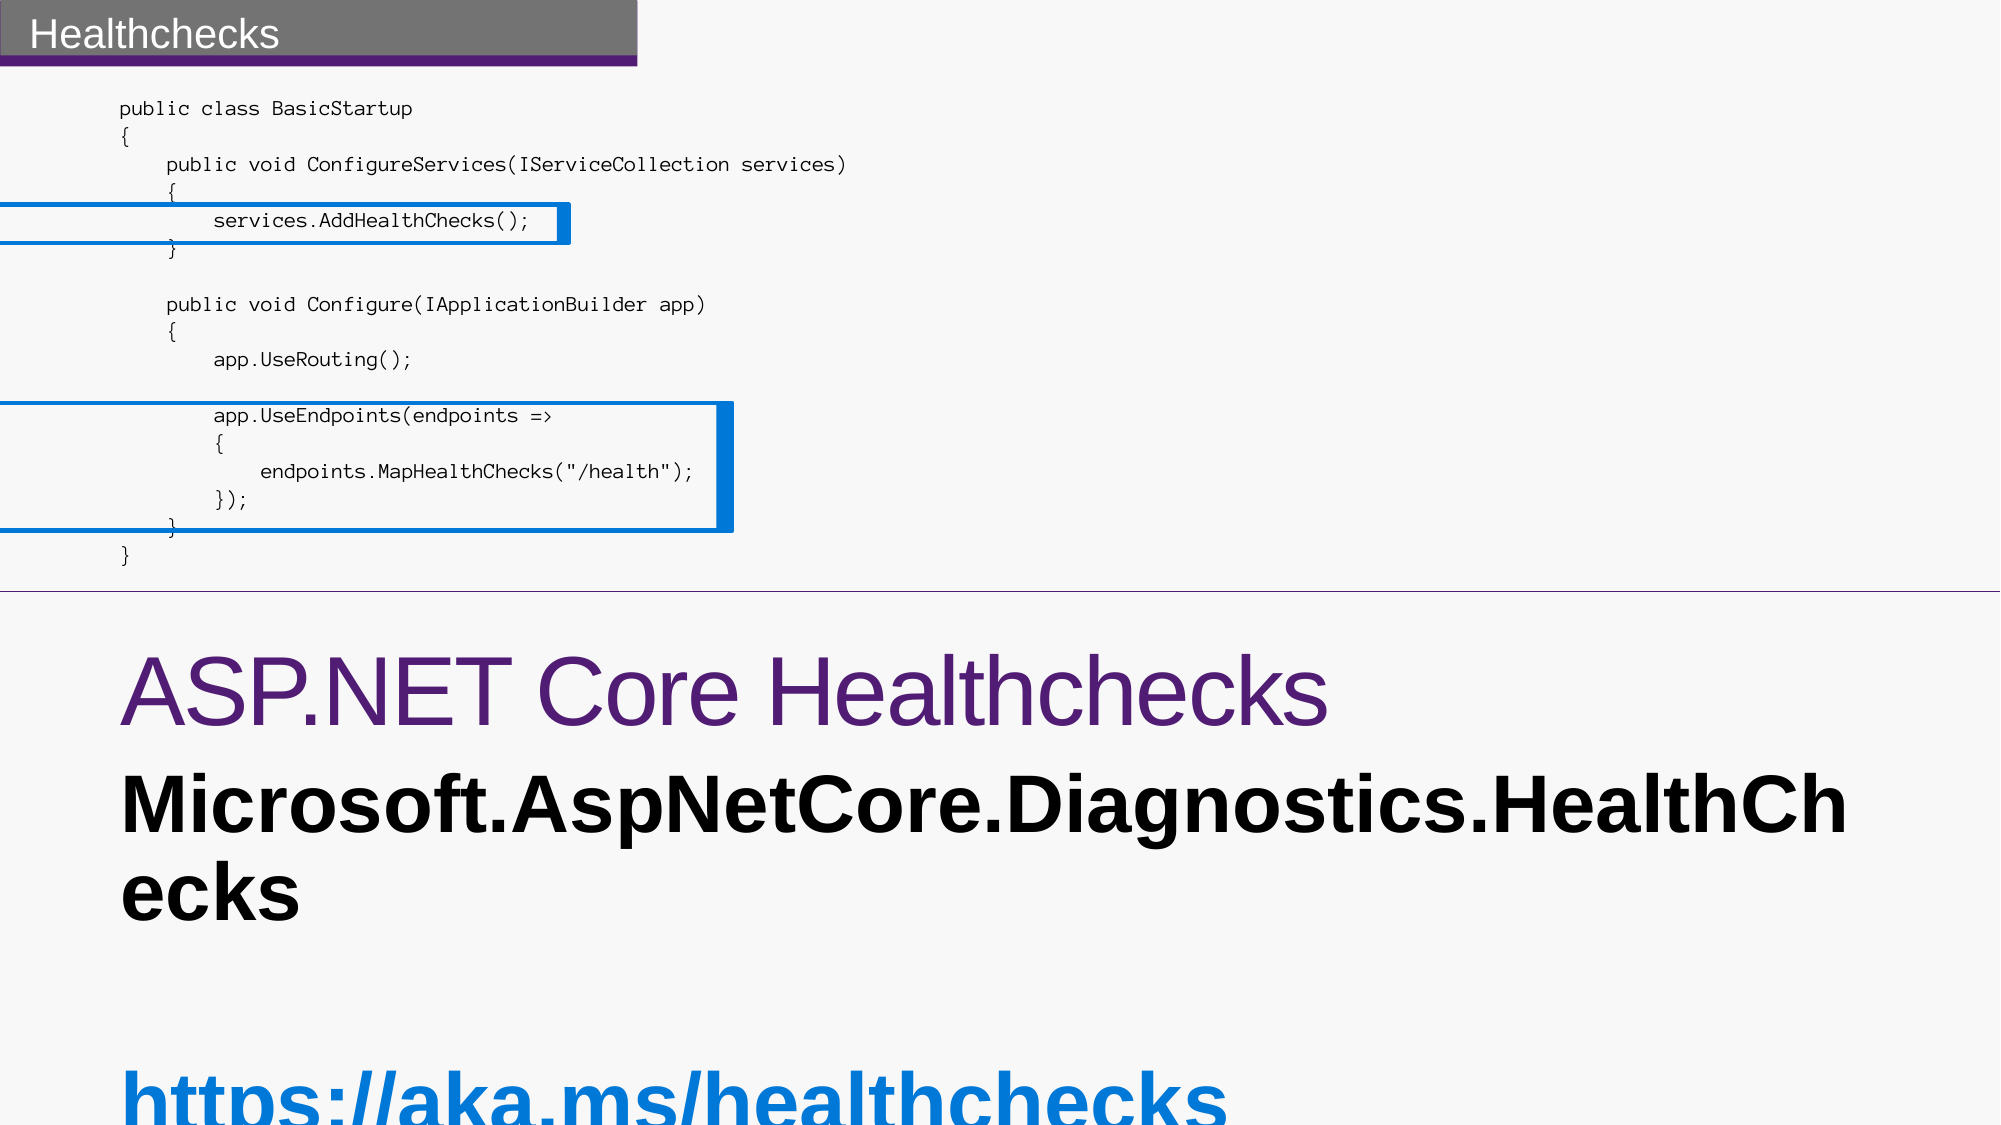

Healthchecks
public class BasicStartup
{
    public void ConfigureServices(IServiceCollection services)
    {
        services.AddHealthChecks();
    }

    public void Configure(IApplicationBuilder app)
    {
        app.UseRouting();

        app.UseEndpoints(endpoints =>
        {
            endpoints.MapHealthChecks("/health");
        });
    }
}

# ASP.NET Core Healthchecks
Microsoft.AspNetCore.Diagnostics.HealthChecks

https://aka.ms/healthchecks